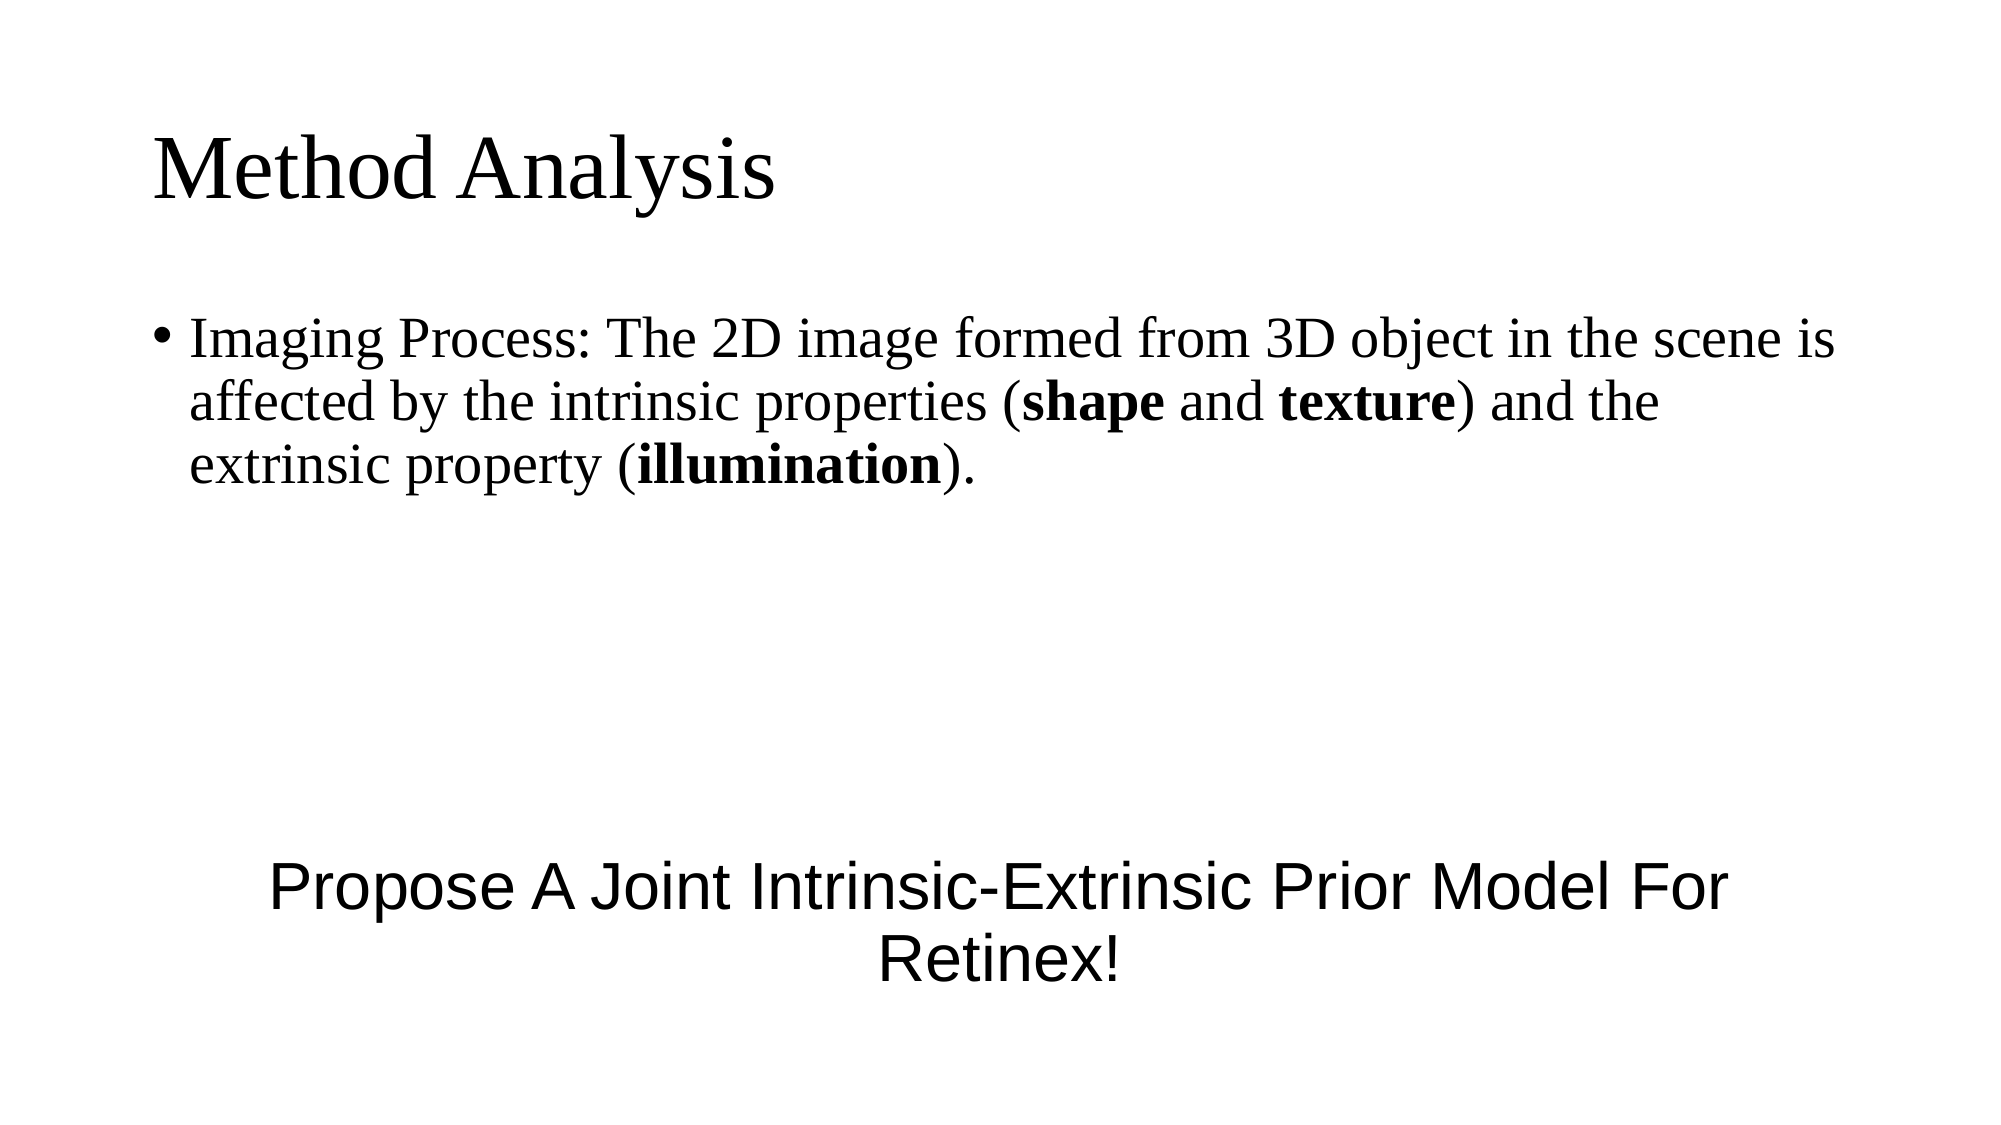

# Method Analysis
Imaging Process: The 2D image formed from 3D object in the scene is affected by the intrinsic properties (shape and texture) and the extrinsic property (illumination).

Propose A Joint Intrinsic-Extrinsic Prior Model For Retinex!